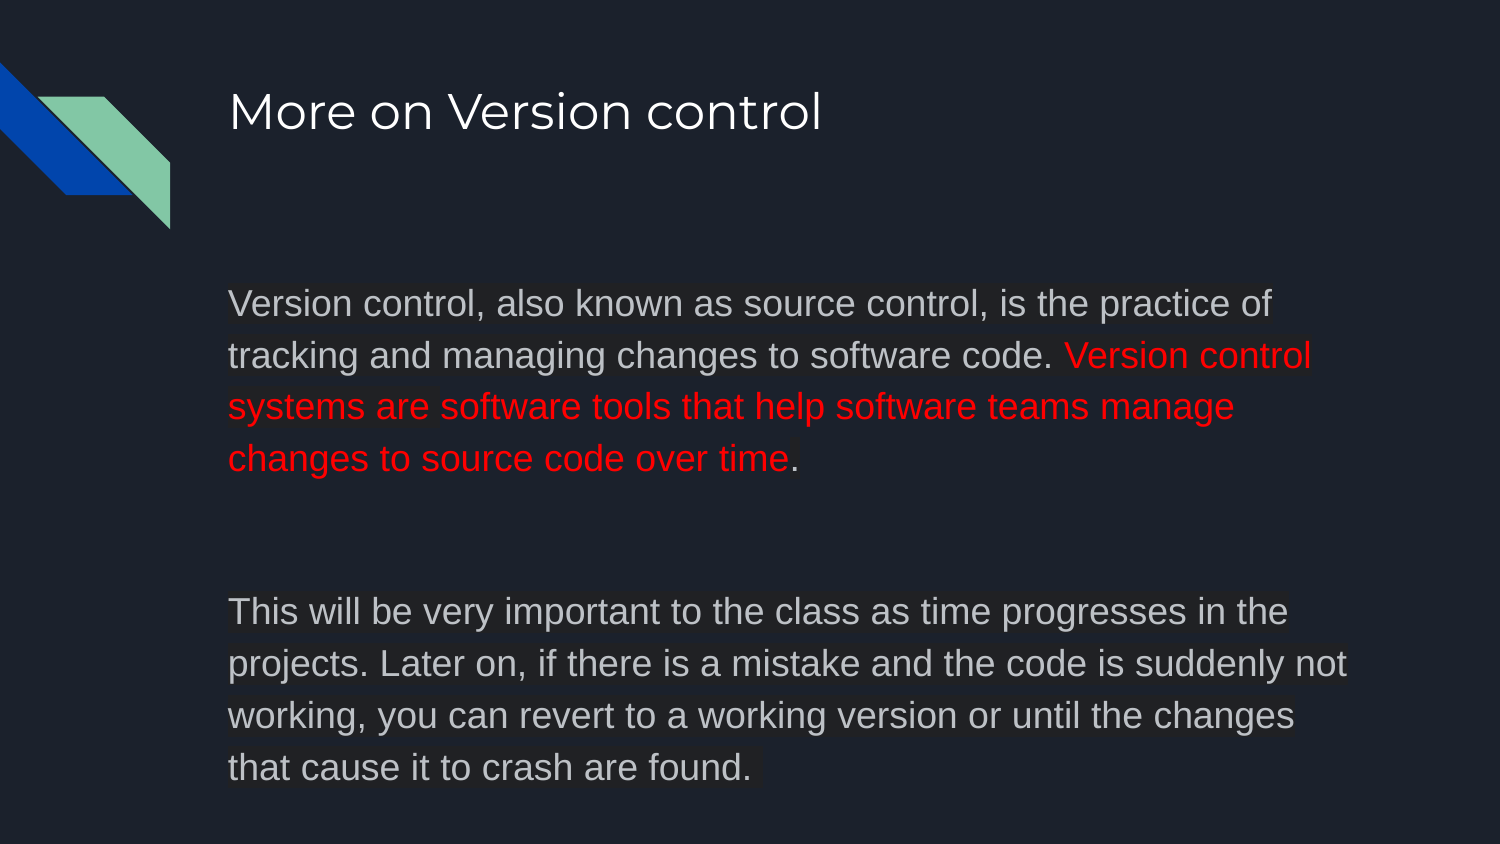

# More on Version control
Version control, also known as source control, is the practice of tracking and managing changes to software code. Version control systems are software tools that help software teams manage changes to source code over time.

This will be very important to the class as time progresses in the projects. Later on, if there is a mistake and the code is suddenly not working, you can revert to a working version or until the changes that cause it to crash are found.